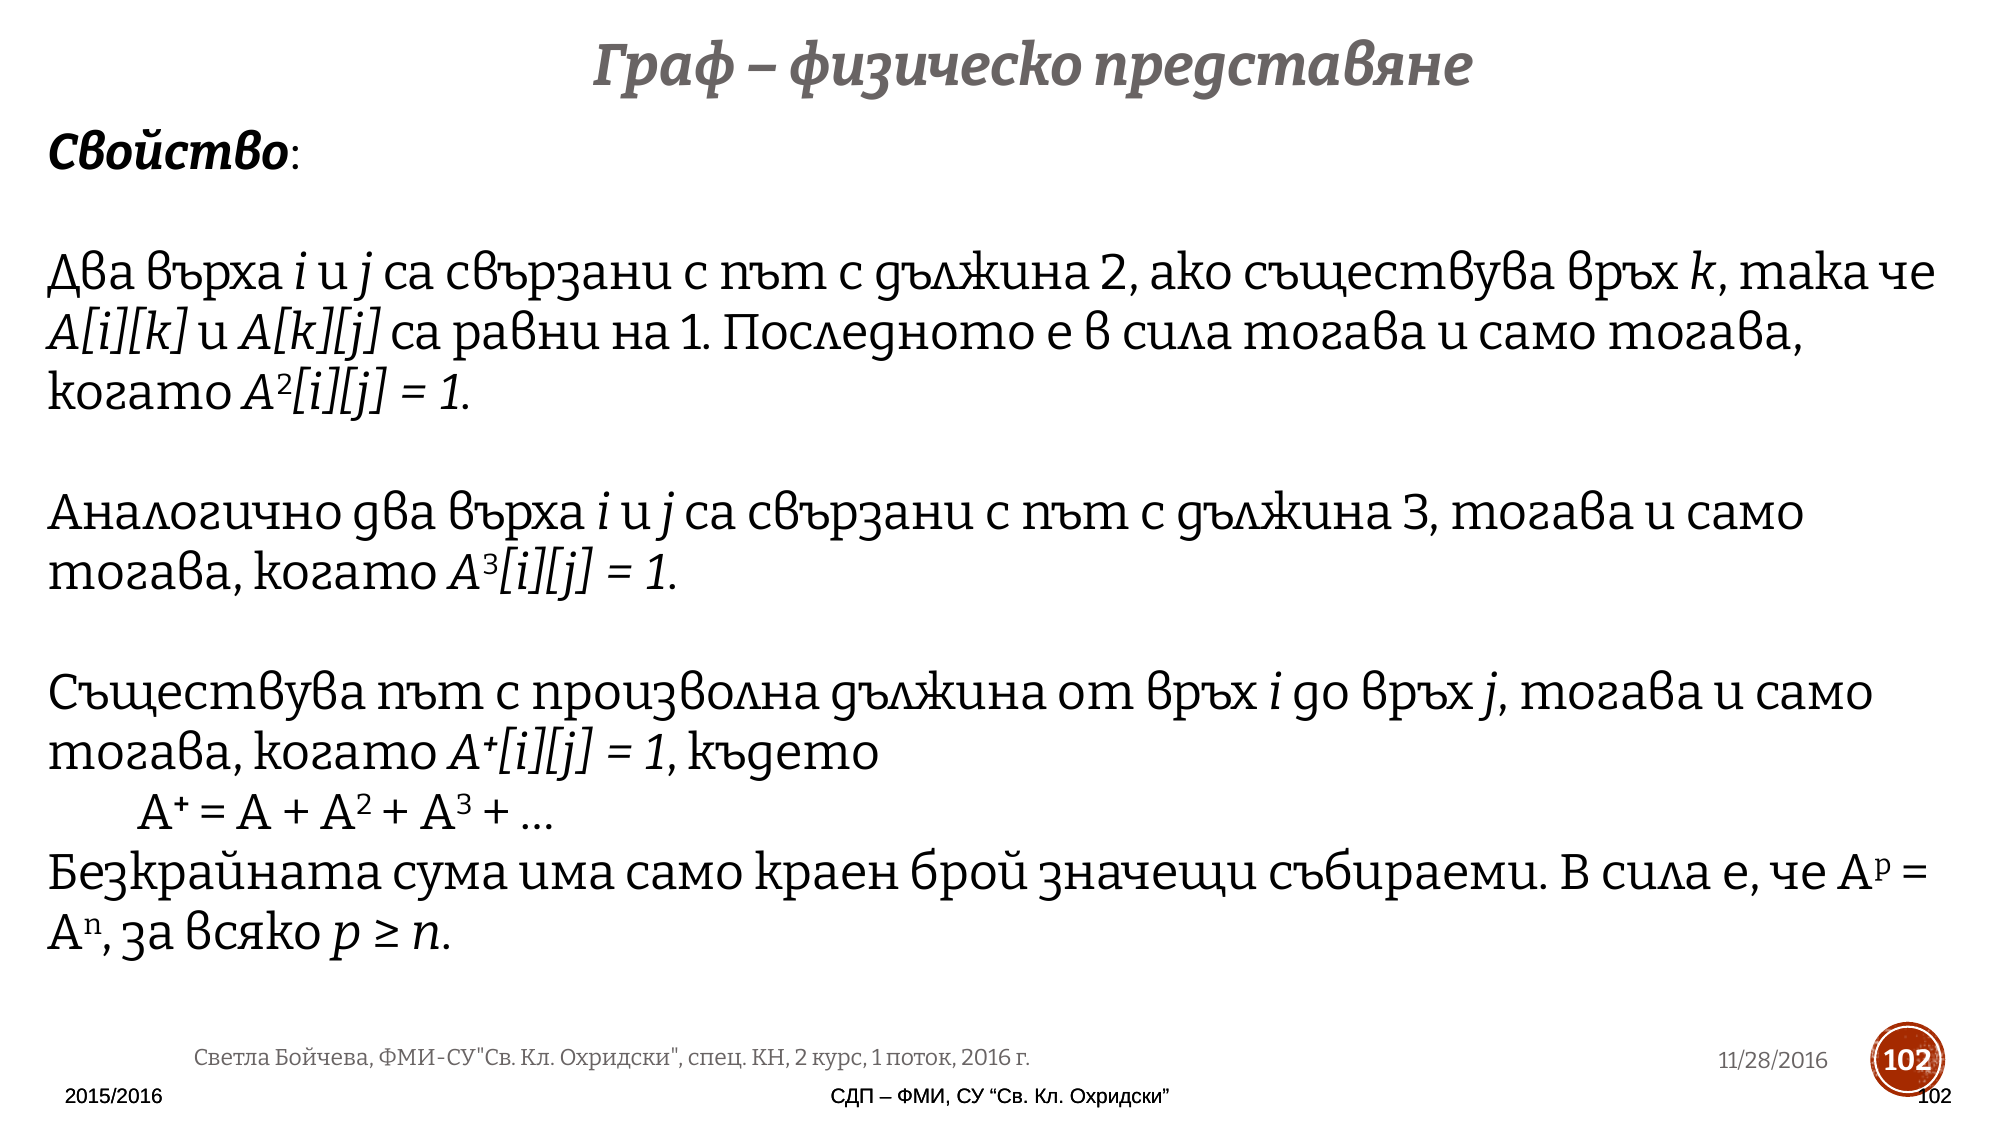

Граф – физическо представяне
Свойство:

Два върха i и j са свързани с път с дължина 2, ако съществува връх k, така че А[i][k] и A[k][j] са равни на 1. Последното е в сила тогава и само тогава, когато A2[i][j] = 1.

Аналогично два върха i и j са свързани с път с дължина 3, тогава и само тогава, когато A3[i][j] = 1.

Съществува път с произволна дължина от връх i до връх j, тогава и само тогава, когато A+[i][j] = 1, където
         A+ = A + A2 + A3 + …
Безкрайната сума има само краен брой значещи събираеми. В сила е, че Ap = An, за всяко p ≥ n.

Светла Бойчева, ФМИ-СУ"Св. Кл. Охридски", спец. КН, 2 курс, 1 поток, 2016 г.
11/28/2016
102
2015/2016
2015/2016
СДП – ФМИ, СУ “Св. Кл. Охридски”
СДП – ФМИ, СУ “Св. Кл. Охридски”
102
102